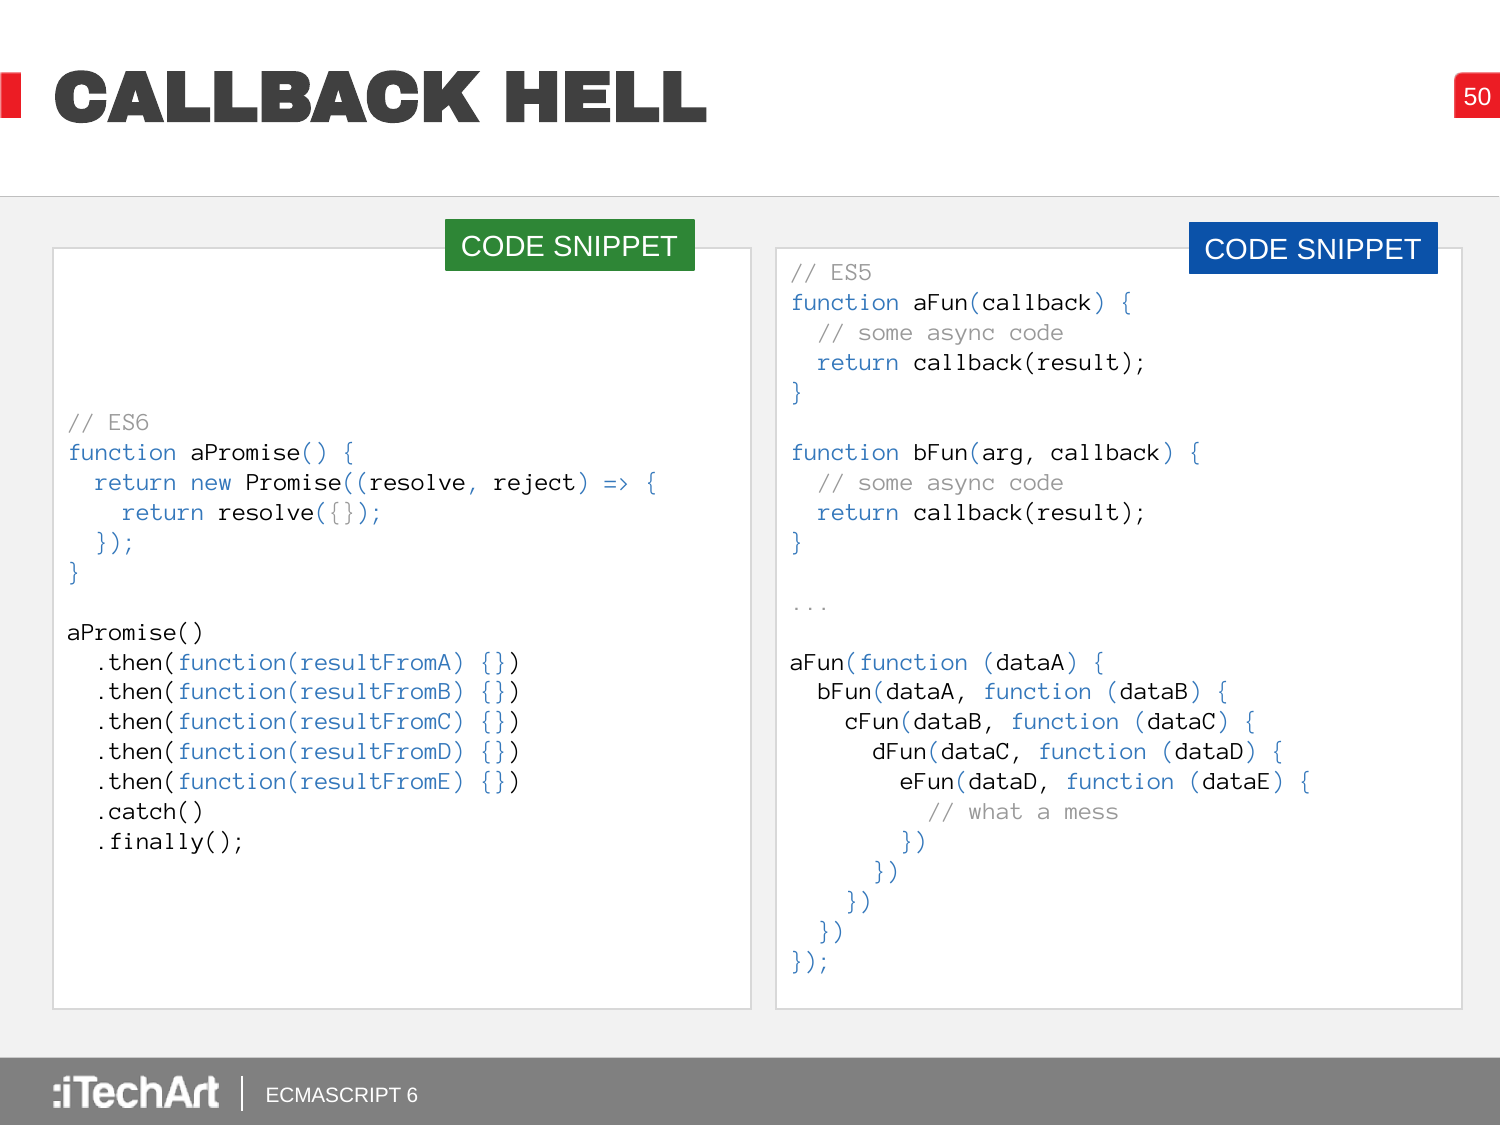

# CALLBACK HELL
CODE SNIPPET
CODE SNIPPET

// ES6
function aPromise() {
  return new Promise((resolve, reject) => {
    return resolve({});
  });
}

aPromise()
  .then(function(resultFromA) {})
  .then(function(resultFromB) {})
  .then(function(resultFromC) {})
  .then(function(resultFromD) {})
  .then(function(resultFromE) {})
  .catch()
  .finally();

// ES5
function aFun(callback) {
  // some async code
  return callback(result);
}

function bFun(arg, callback) {
  // some async code
  return callback(result);
}

...

aFun(function (dataA) {
  bFun(dataA, function (dataB) {
    cFun(dataB, function (dataC) {
      dFun(dataC, function (dataD) {
        eFun(dataD, function (dataE) {
          // what a mess
        })
      })
    })
  })
});
ECMASCRIPT 6